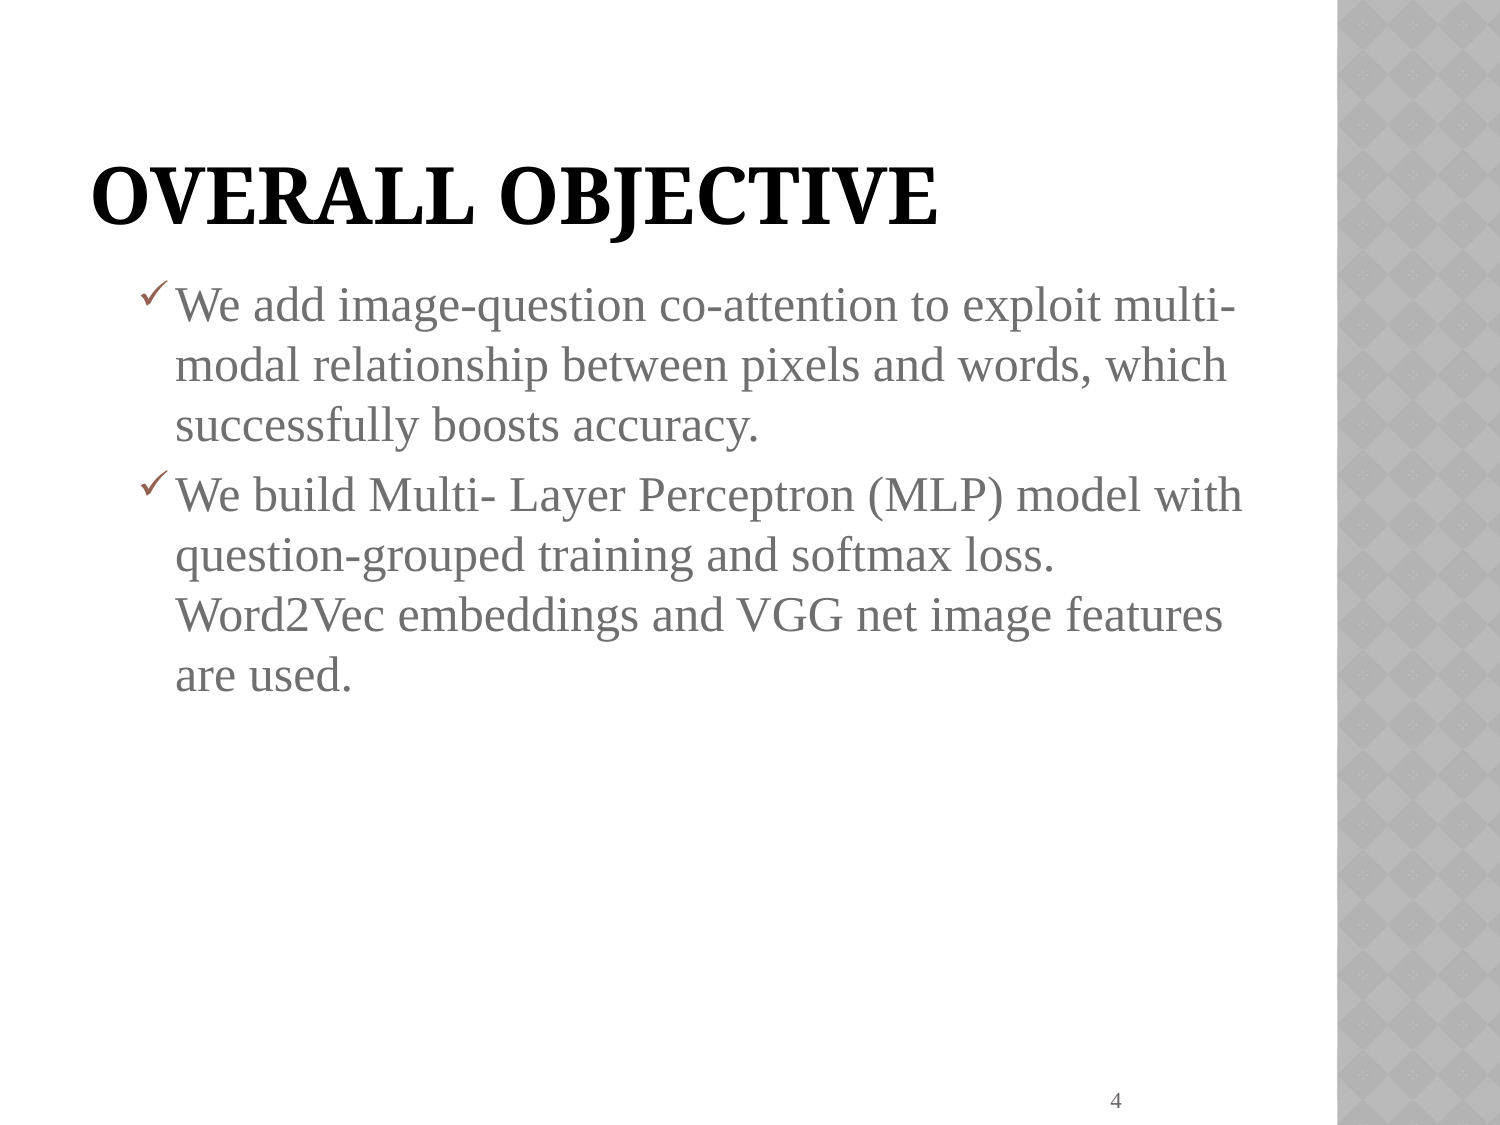

# Overall OBJECTIVE
We add image-question co-attention to exploit multi-modal relationship between pixels and words, which successfully boosts accuracy.
We build Multi- Layer Perceptron (MLP) model with question-grouped training and softmax loss. Word2Vec embeddings and VGG net image features are used.

4